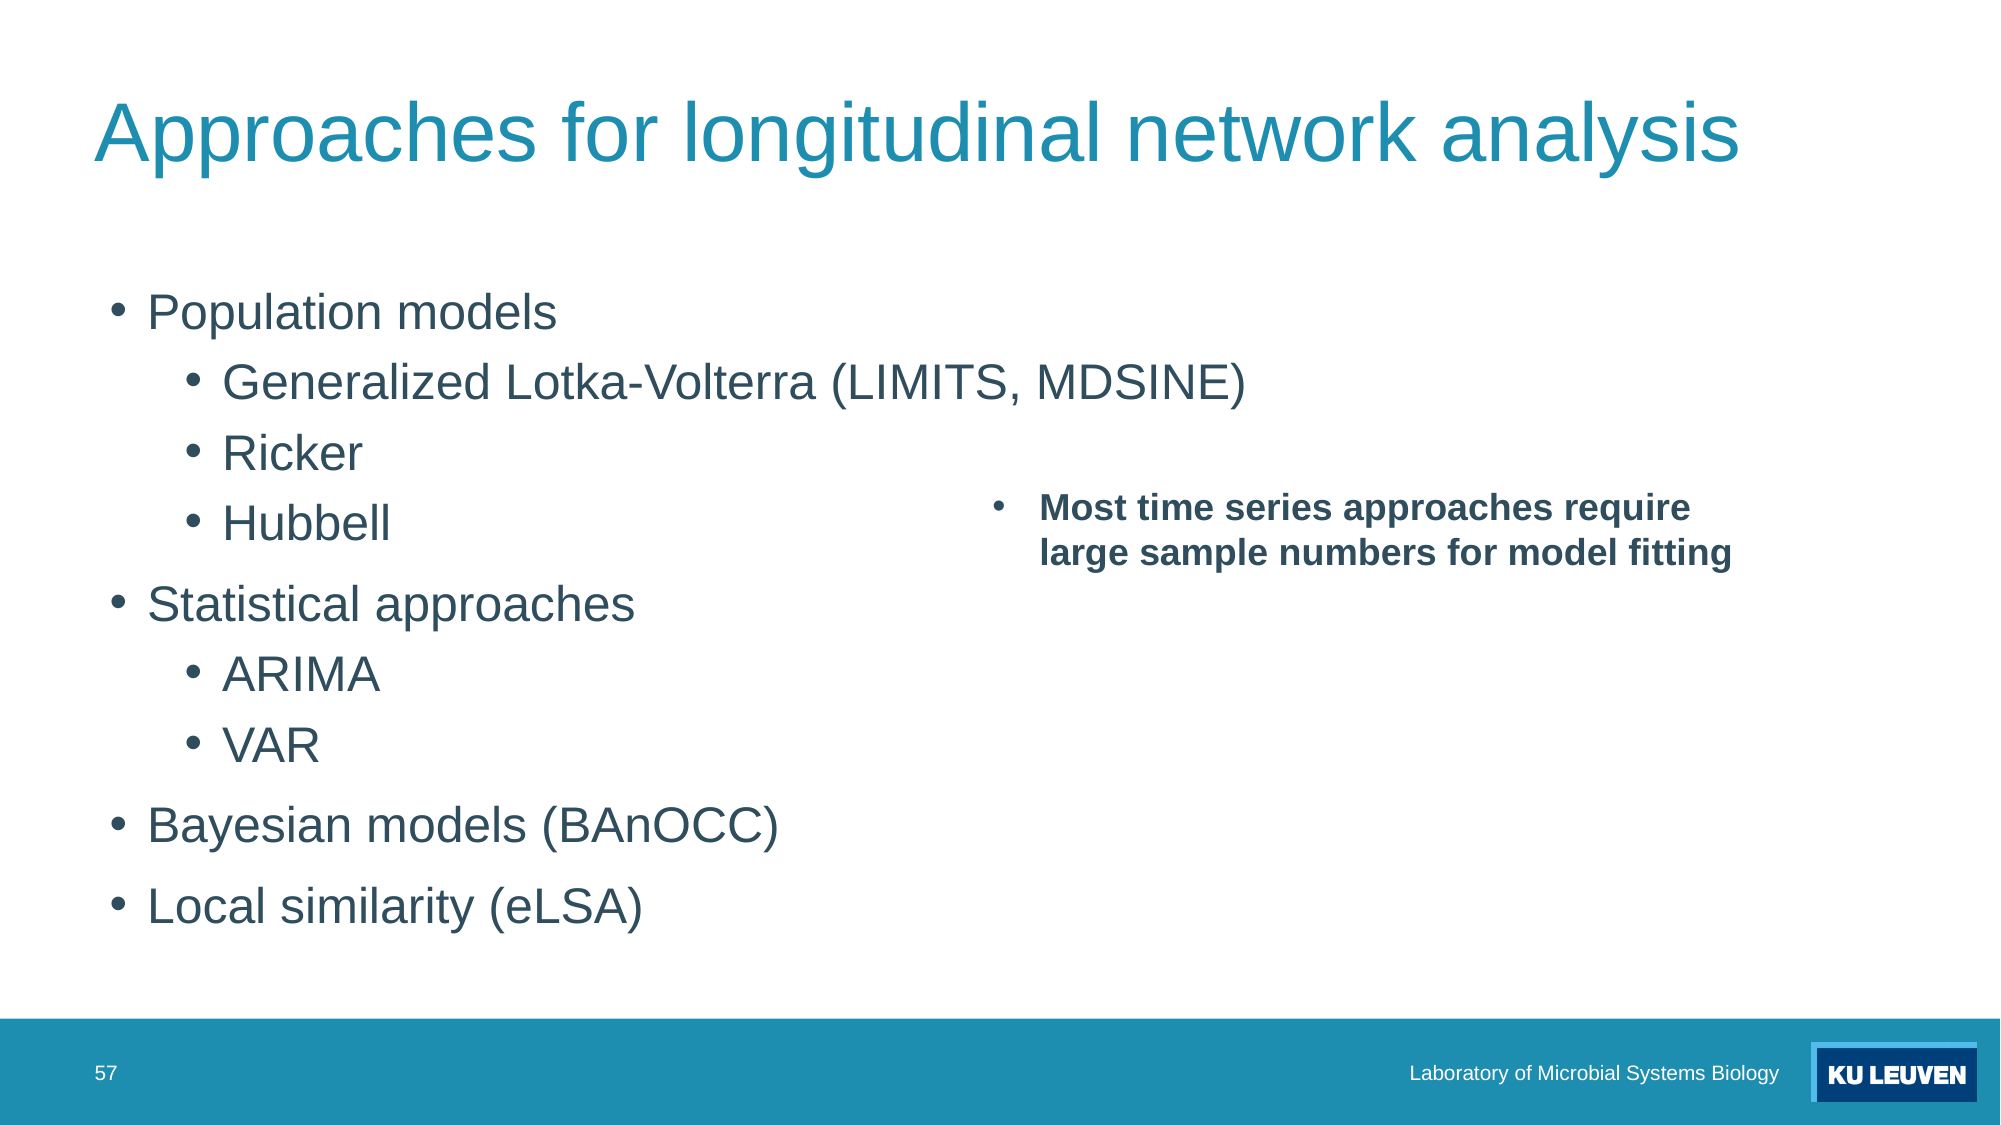

# Approaches for longitudinal network analysis
Population models
Generalized Lotka-Volterra (LIMITS, MDSINE)
Ricker
Hubbell
Statistical approaches
ARIMA
VAR
Bayesian models (BAnOCC)
Local similarity (eLSA)
Most time series approaches require large sample numbers for model fitting
57
Laboratory of Microbial Systems Biology